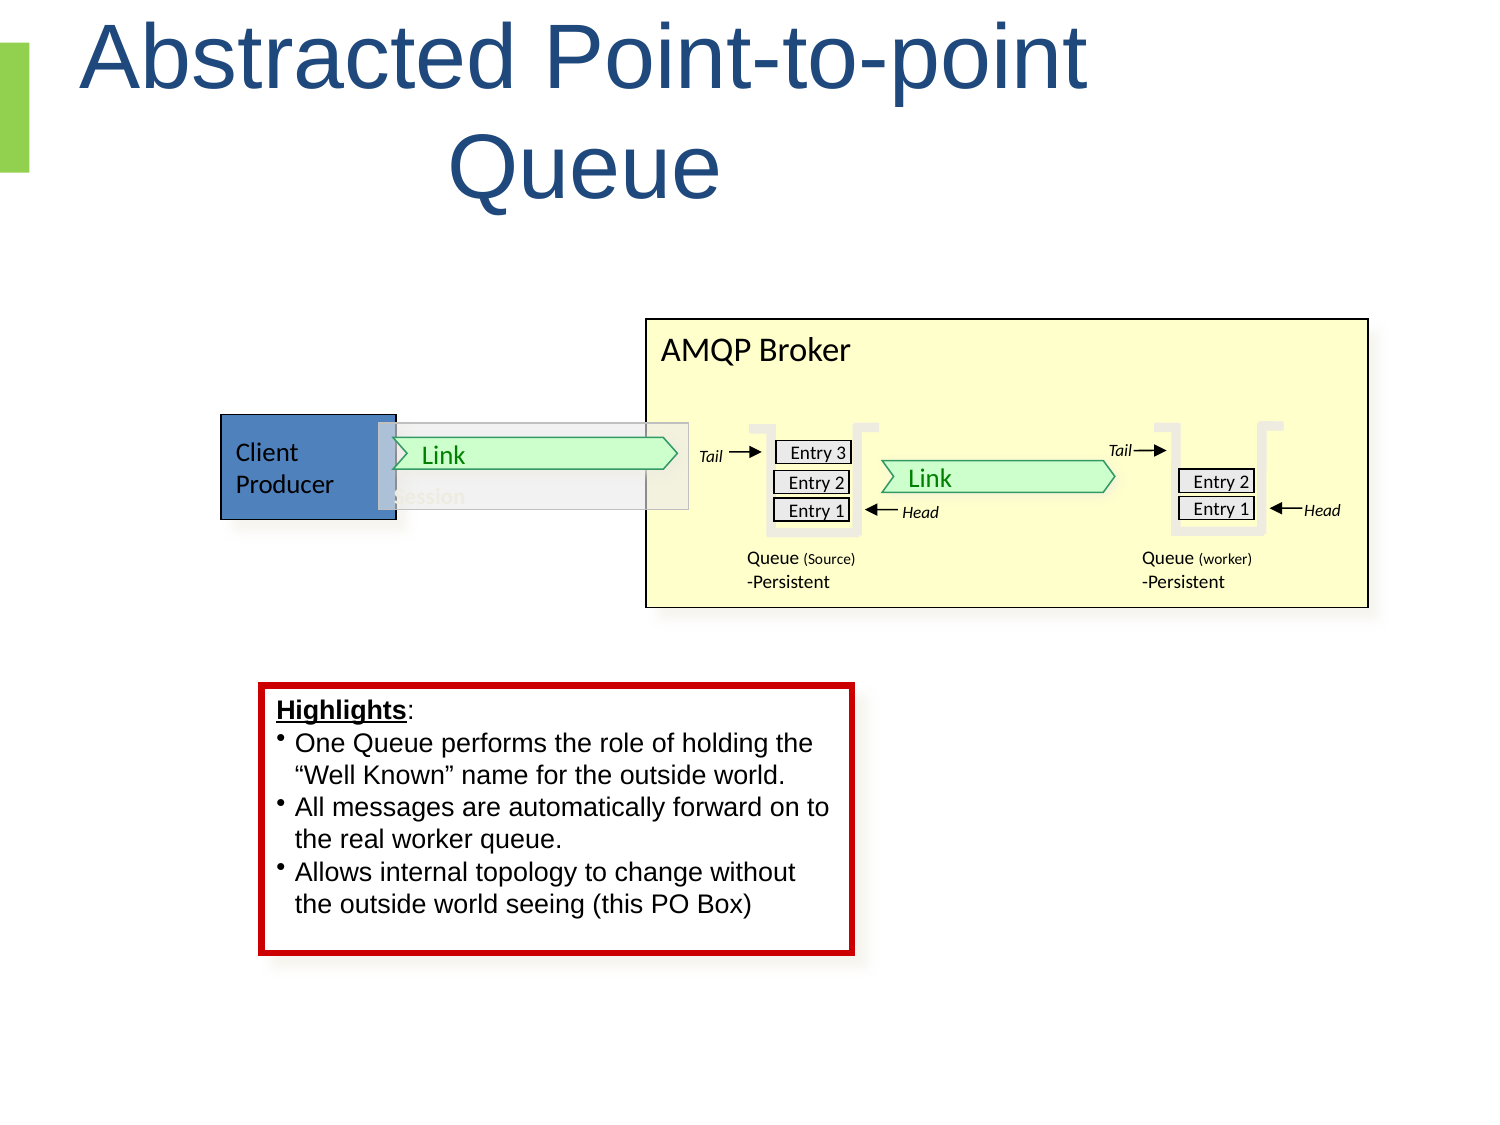

Abstracted Point-to-point Queue
AMQP Broker
Client
Producer
Session

Tail
Link
Tail
Entry 3

Link
Entry 2
Entry 2
Head
Head
Entry 1
Entry 1

Queue (Source)
-Persistent
Queue (worker)
-Persistent
Highlights:
One Queue performs the role of holding the “Well Known” name for the outside world.
All messages are automatically forward on to the real worker queue.
Allows internal topology to change without the outside world seeing (this PO Box)